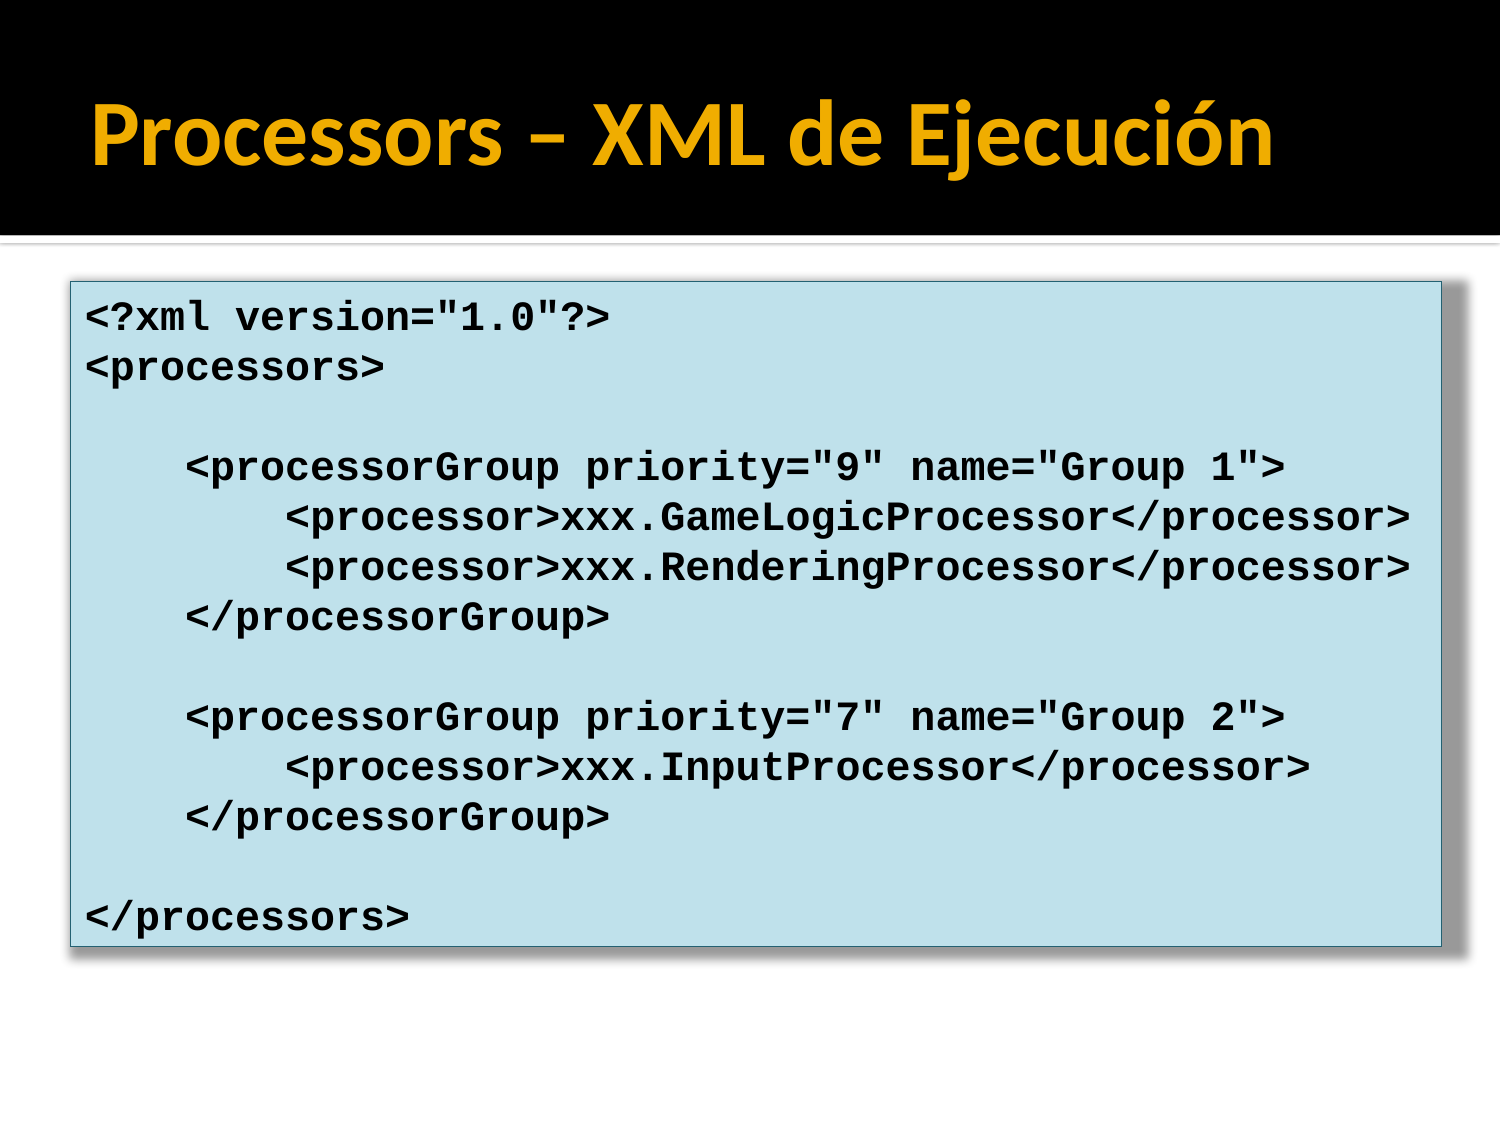

# Processors – XML de Ejecución
<?xml version="1.0"?>
<processors>

    <processorGroup priority="9" name="Group 1">
        <processor>xxx.GameLogicProcessor</processor>
        <processor>xxx.RenderingProcessor</processor>
    </processorGroup>

    <processorGroup priority="7" name="Group 2">
        <processor>xxx.InputProcessor</processor>
    </processorGroup>

</processors>